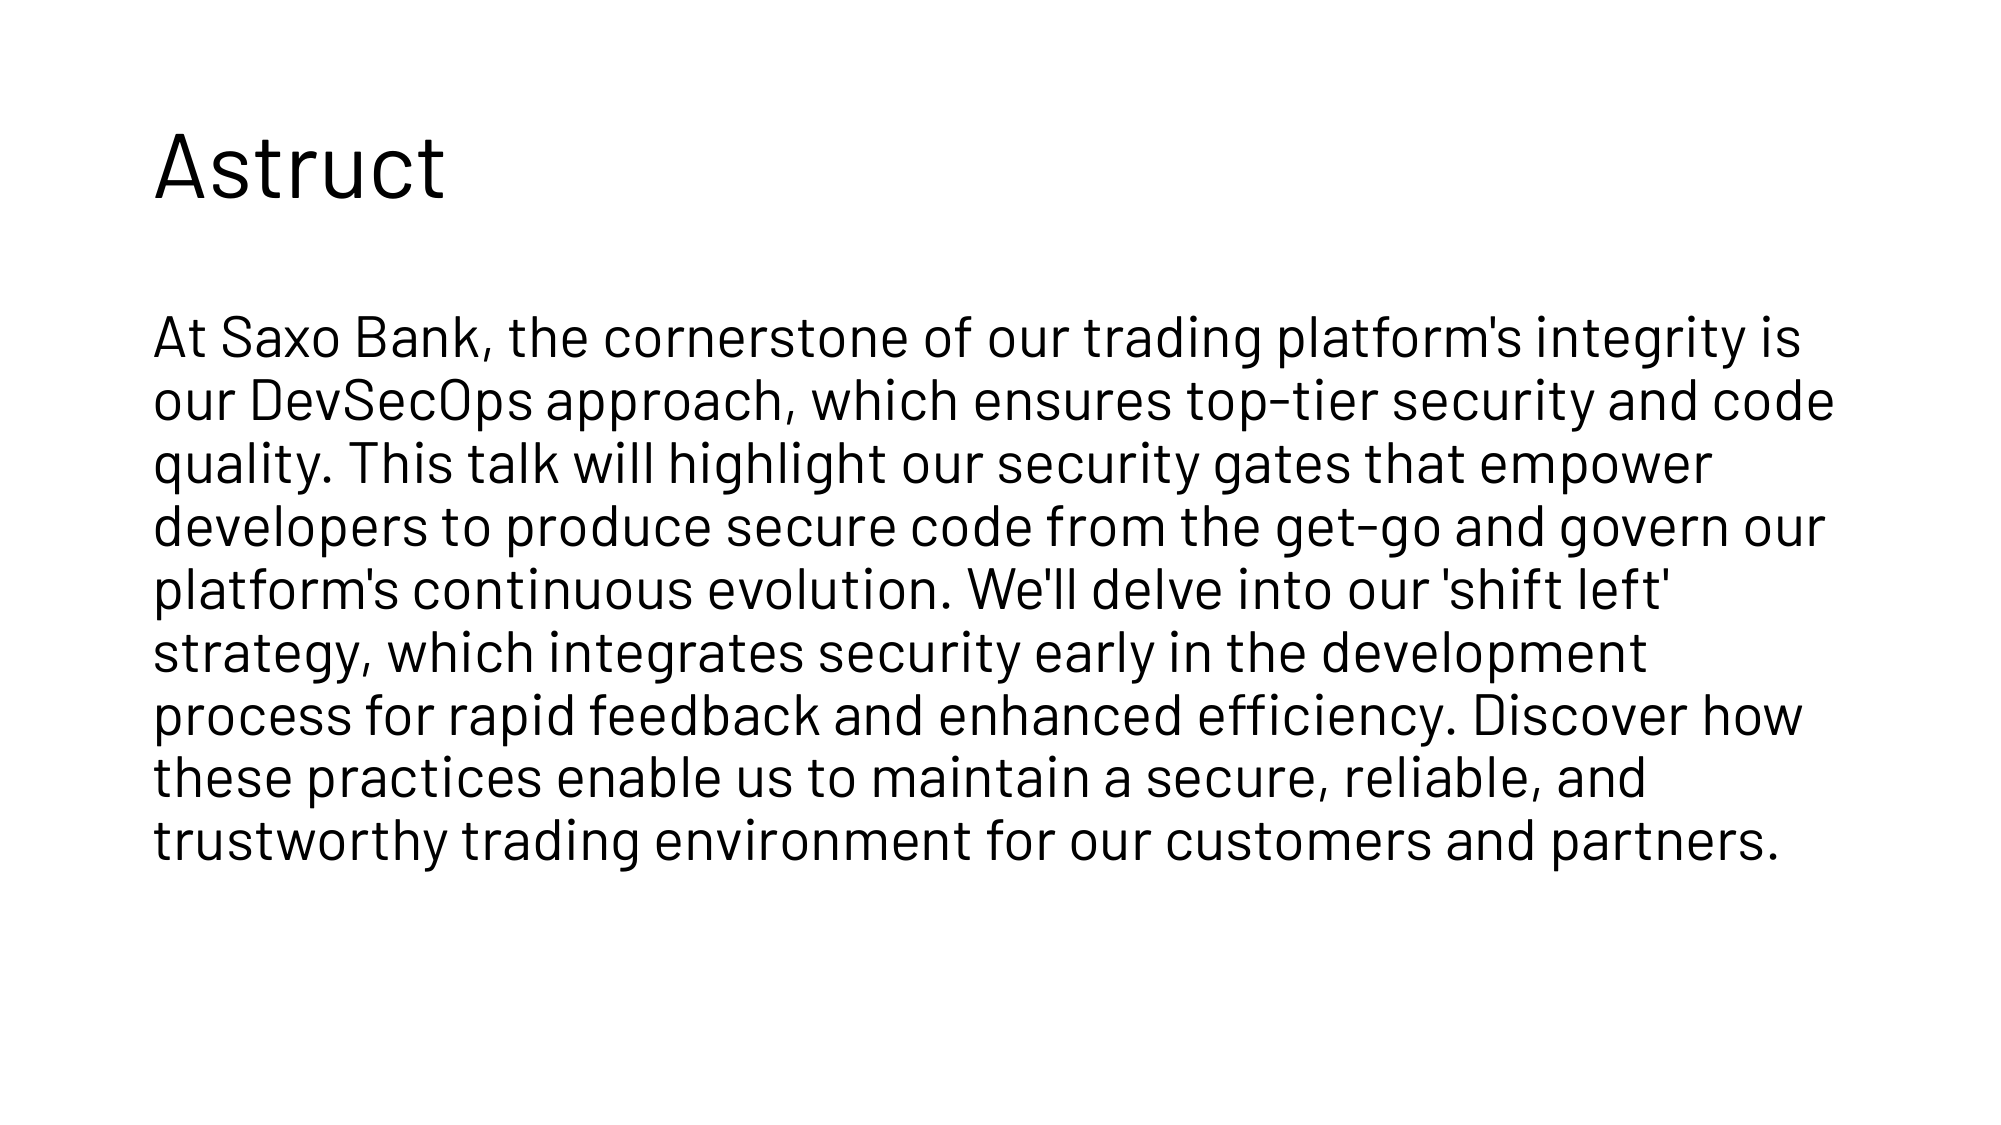

# Astruct
At Saxo Bank, the cornerstone of our trading platform's integrity is our DevSecOps approach, which ensures top-tier security and code quality. This talk will highlight our security gates that empower developers to produce secure code from the get-go and govern our platform's continuous evolution. We'll delve into our 'shift left' strategy, which integrates security early in the development process for rapid feedback and enhanced efficiency. Discover how these practices enable us to maintain a secure, reliable, and trustworthy trading environment for our customers and partners.